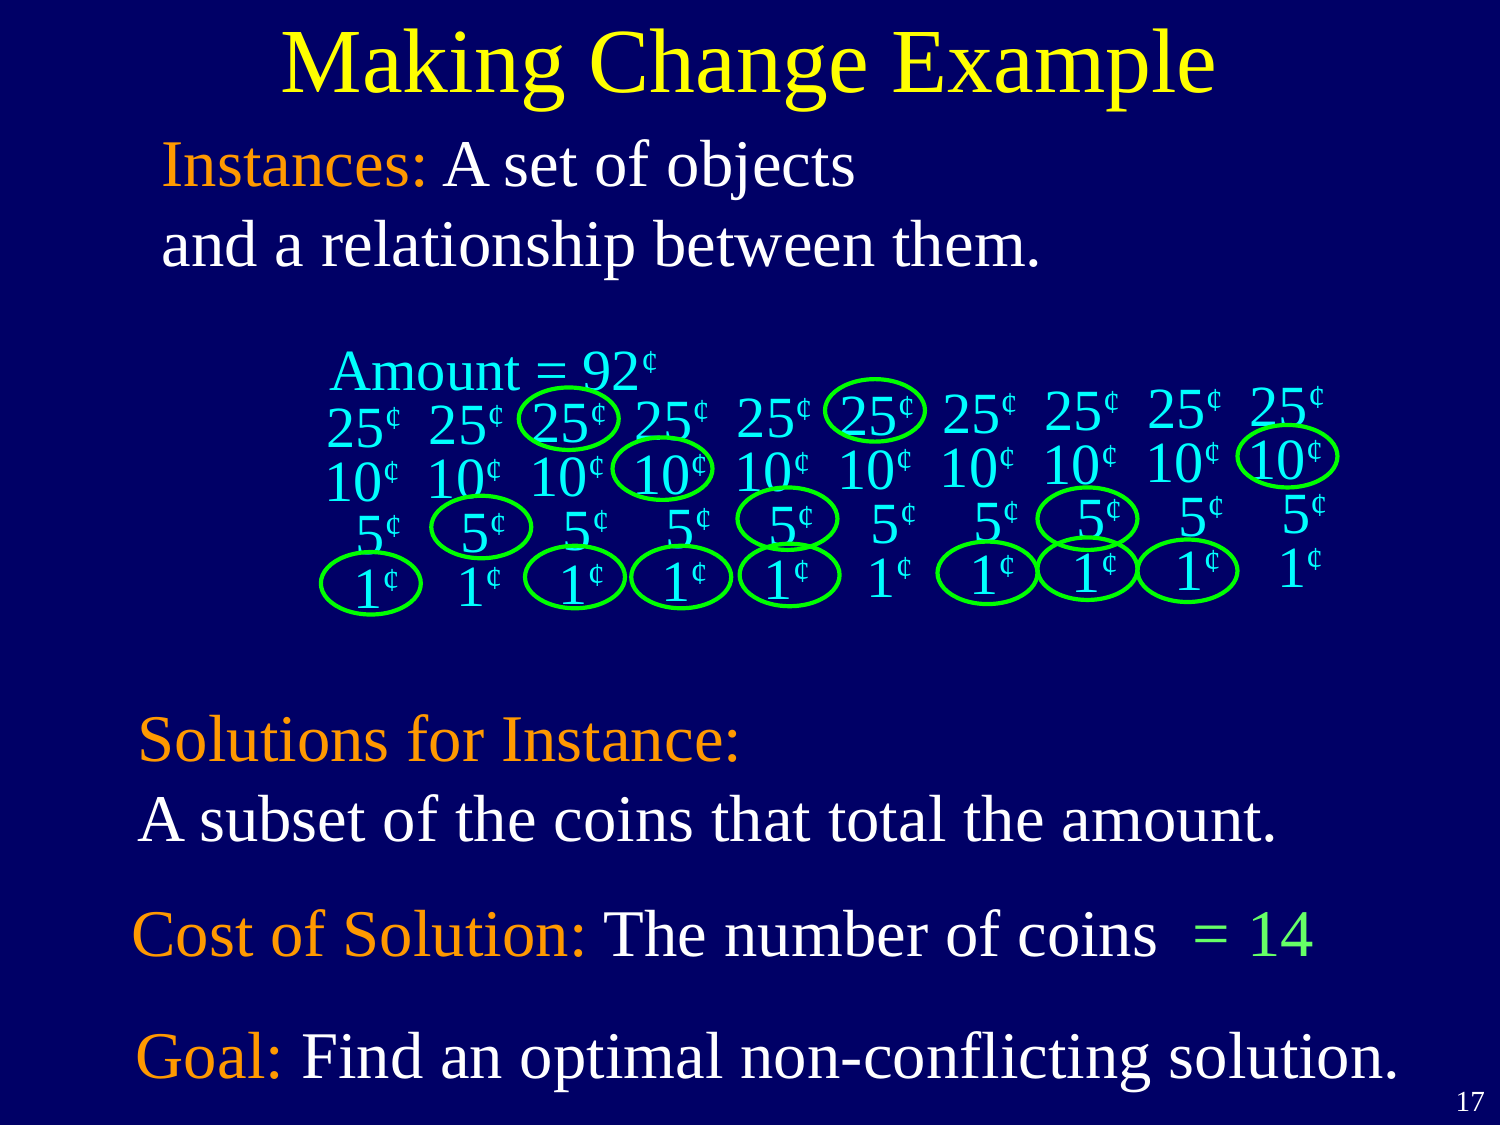

Making Change Example
Instances: A set of objects
and a relationship between them.
Amount = 92¢
25¢
25¢
25¢
25¢
25¢
25¢
25¢
25¢
25¢
25¢
 10¢
 10¢
 10¢
 10¢
 10¢
 10¢
 10¢
 10¢
 10¢
 10¢
 5¢
 5¢
 5¢
 5¢
 5¢
 5¢
 5¢
 5¢
 5¢
 5¢
 1¢
 1¢
 1¢
 1¢
 1¢
 1¢
 1¢
 1¢
 1¢
 1¢

Solutions for Instance:
A subset of the coins that total the amount.
Cost of Solution: The number of coins  = 14
Goal: Find an optimal non-conflicting solution.